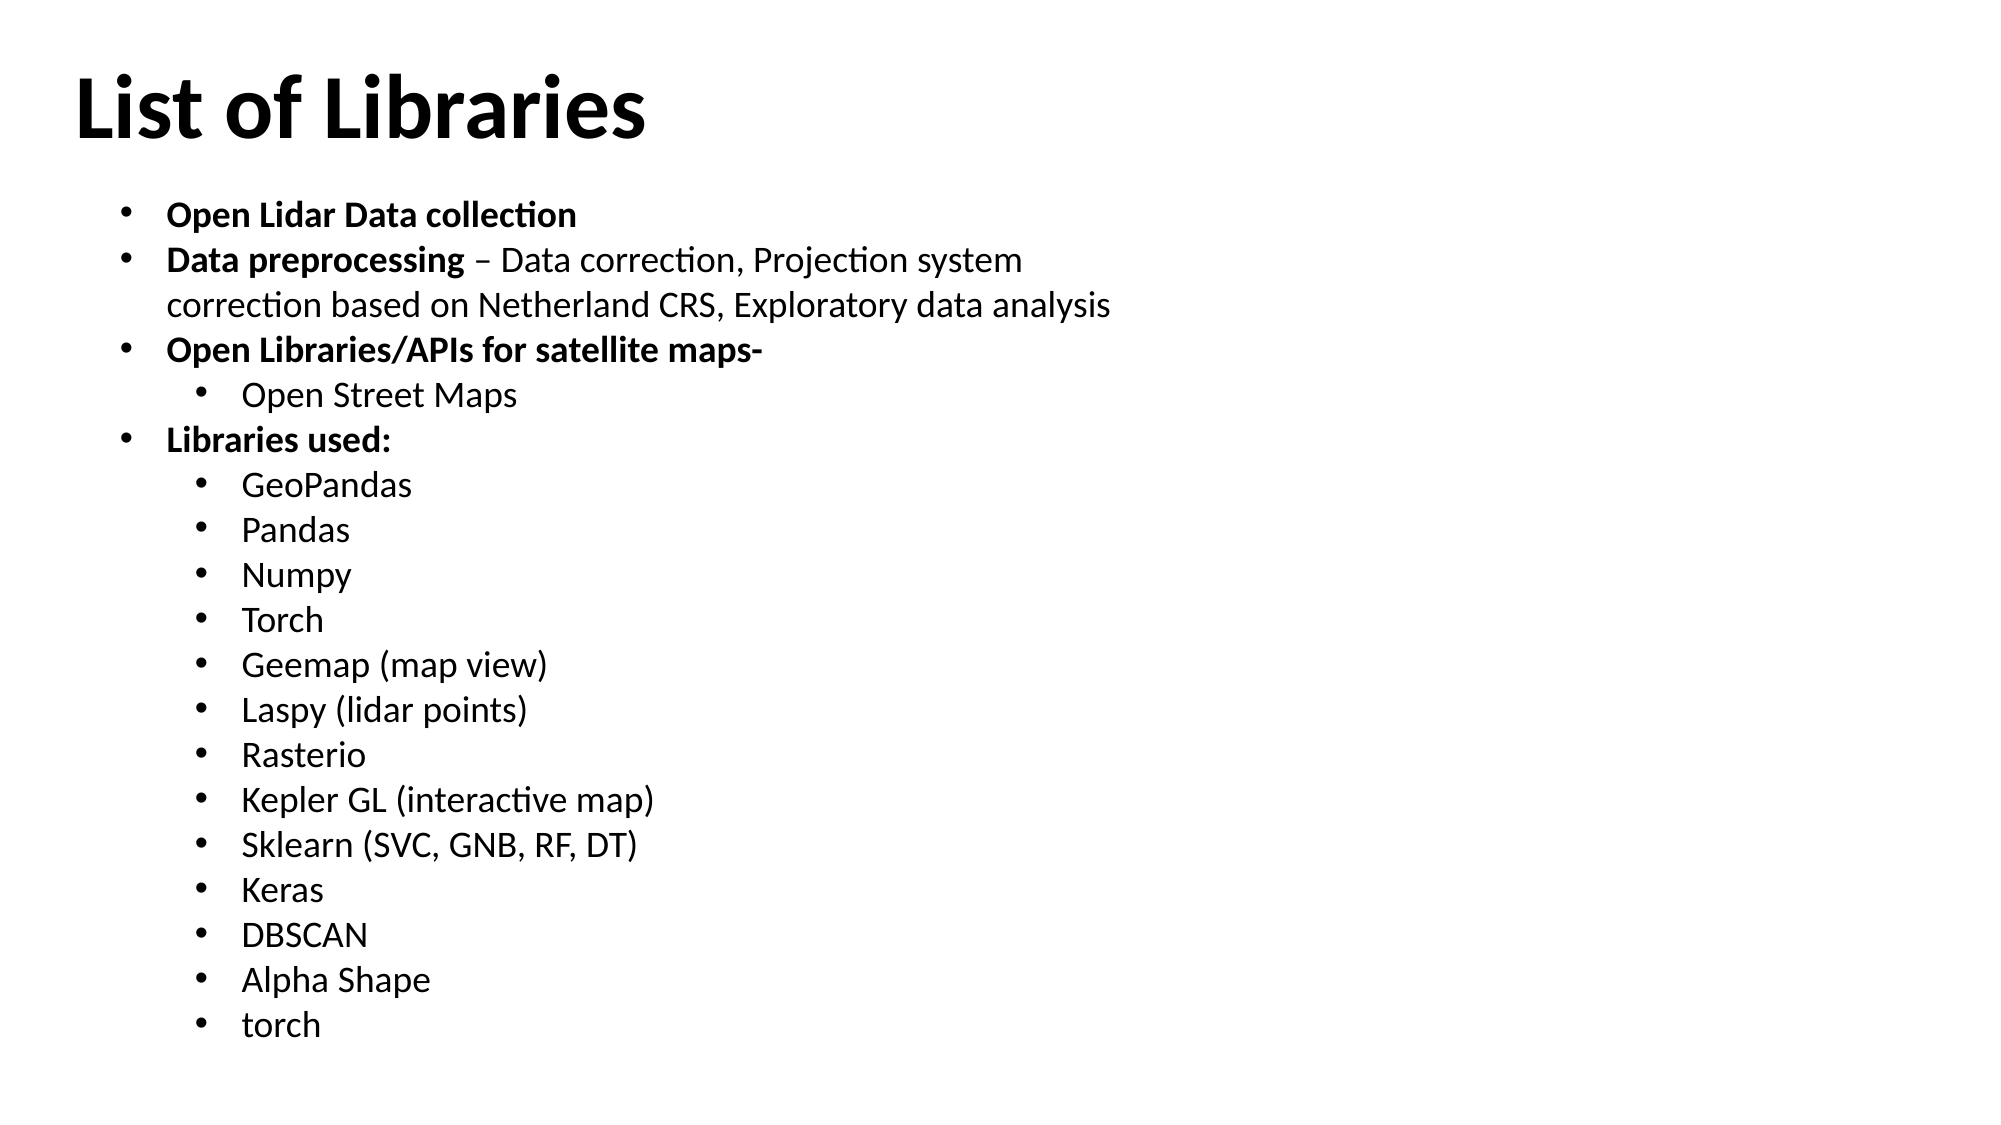

# List of Libraries
Open Lidar Data collection
Data preprocessing – Data correction, Projection system correction based on Netherland CRS, Exploratory data analysis
Open Libraries/APIs for satellite maps-
Open Street Maps
Libraries used:
GeoPandas
Pandas
Numpy
Torch
Geemap (map view)
Laspy (lidar points)
Rasterio
Kepler GL (interactive map)
Sklearn (SVC, GNB, RF, DT)
Keras
DBSCAN
Alpha Shape
torch